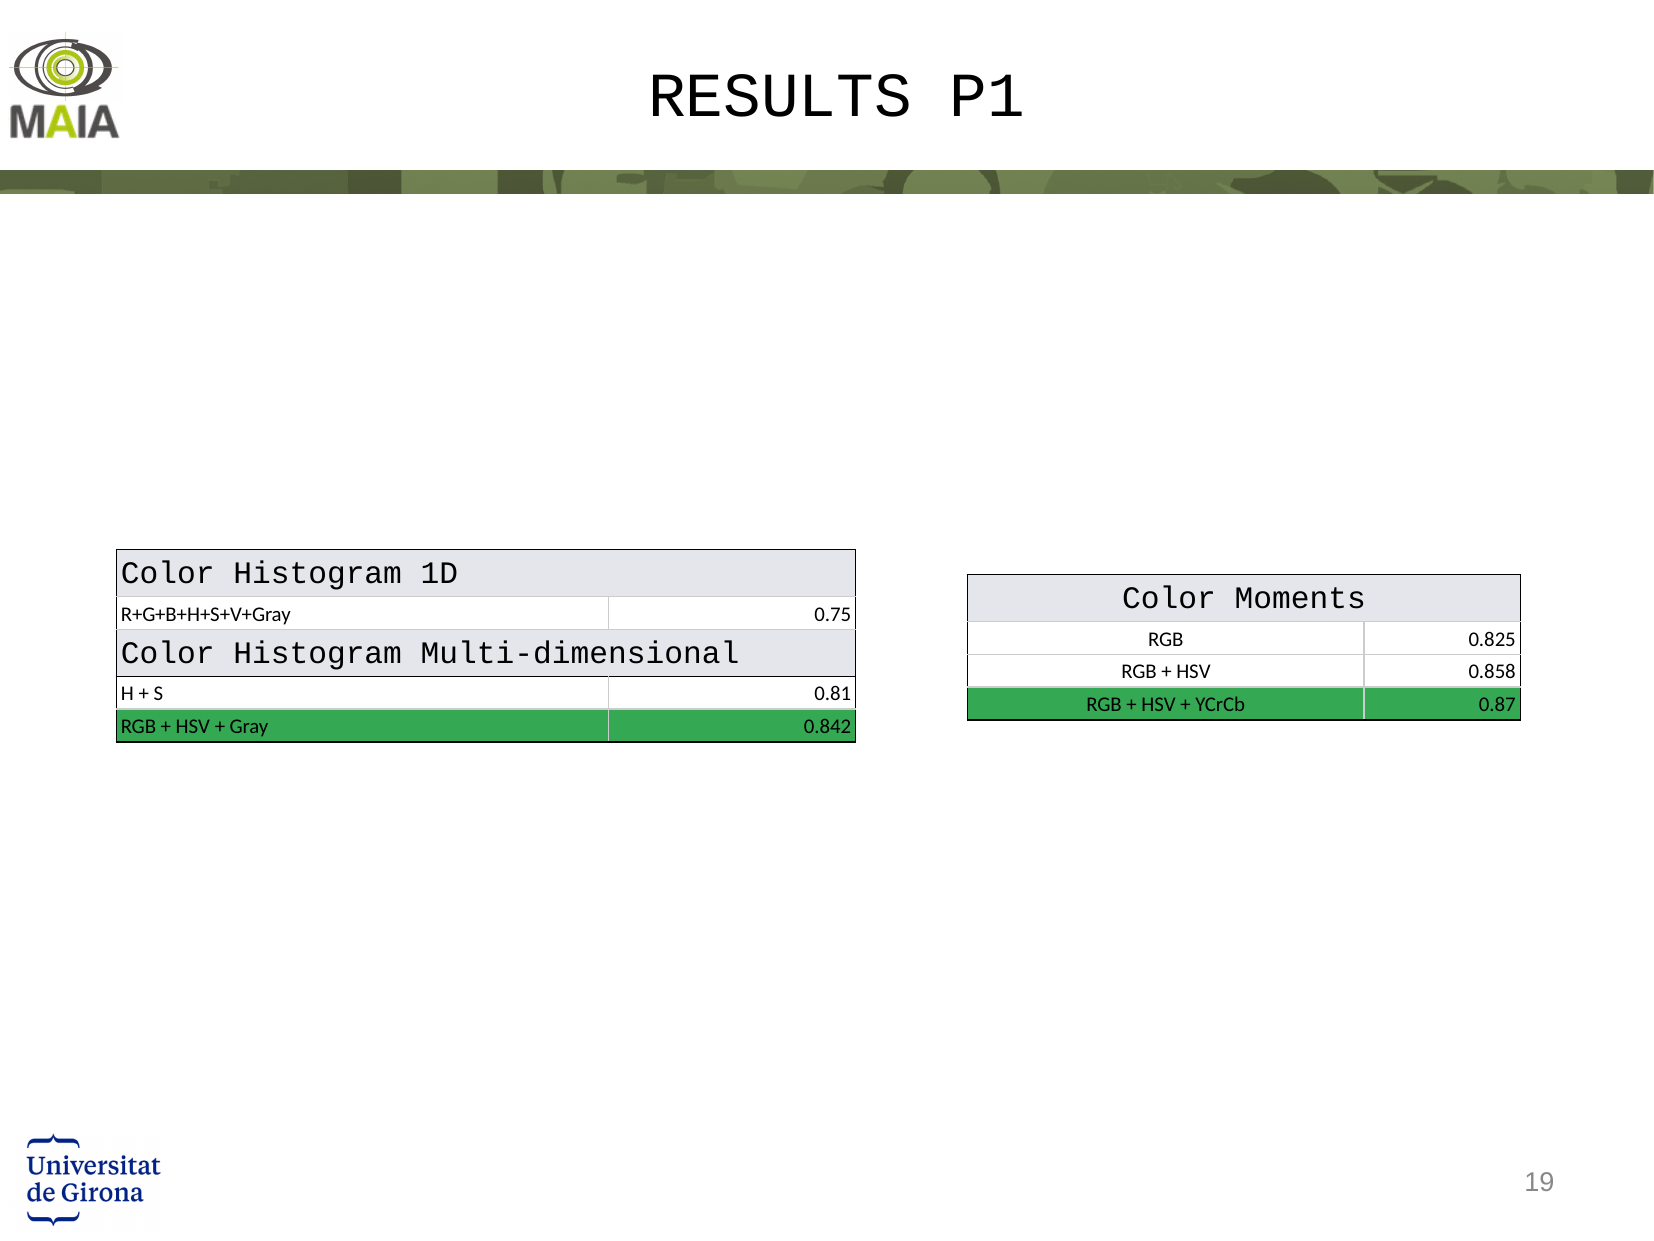

# RESULTS P1
| Color Histogram 1D |  |
| --- | --- |
| R+G+B+H+S+V+Gray | 0.75 |
| Color Histogram Multi-dimensional |  |
| H + S | 0.81 |
| RGB + HSV + Gray | 0.842 |
| Color Moments |  |
| --- | --- |
| RGB | 0.825 |
| RGB + HSV | 0.858 |
| RGB + HSV + YCrCb | 0.87 |
19